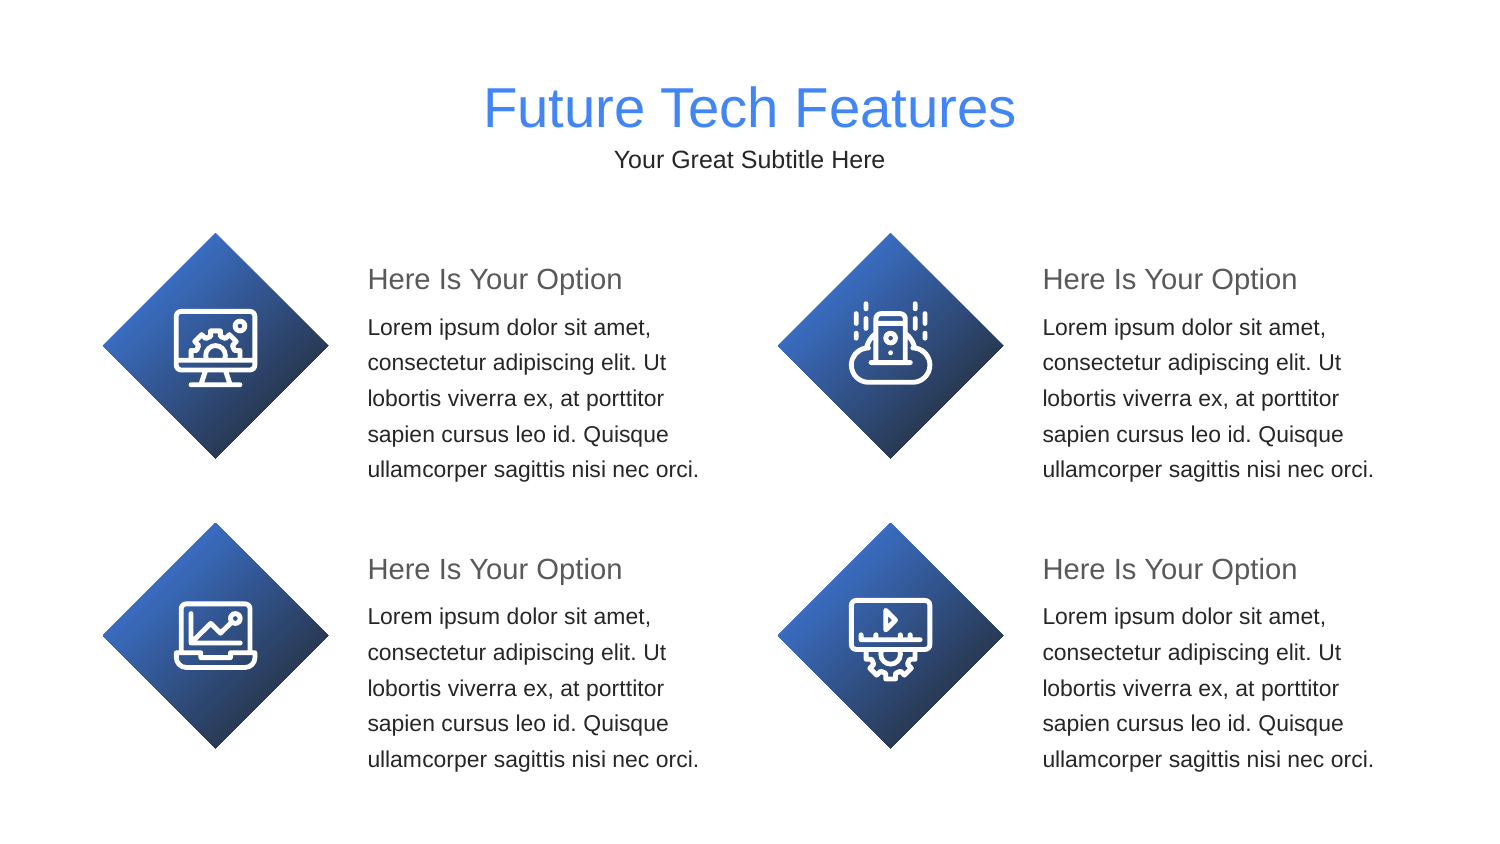

Future Tech Features
Your Great Subtitle Here

Here Is Your Option
Lorem ipsum dolor sit amet, consectetur adipiscing elit. Ut lobortis viverra ex, at porttitor sapien cursus leo id. Quisque ullamcorper sagittis nisi nec orci.
Here Is Your Option
Lorem ipsum dolor sit amet, consectetur adipiscing elit. Ut lobortis viverra ex, at porttitor sapien cursus leo id. Quisque ullamcorper sagittis nisi nec orci.

Here Is Your Option
Lorem ipsum dolor sit amet, consectetur adipiscing elit. Ut lobortis viverra ex, at porttitor sapien cursus leo id. Quisque ullamcorper sagittis nisi nec orci.
Here Is Your Option
Lorem ipsum dolor sit amet, consectetur adipiscing elit. Ut lobortis viverra ex, at porttitor sapien cursus leo id. Quisque ullamcorper sagittis nisi nec orci.